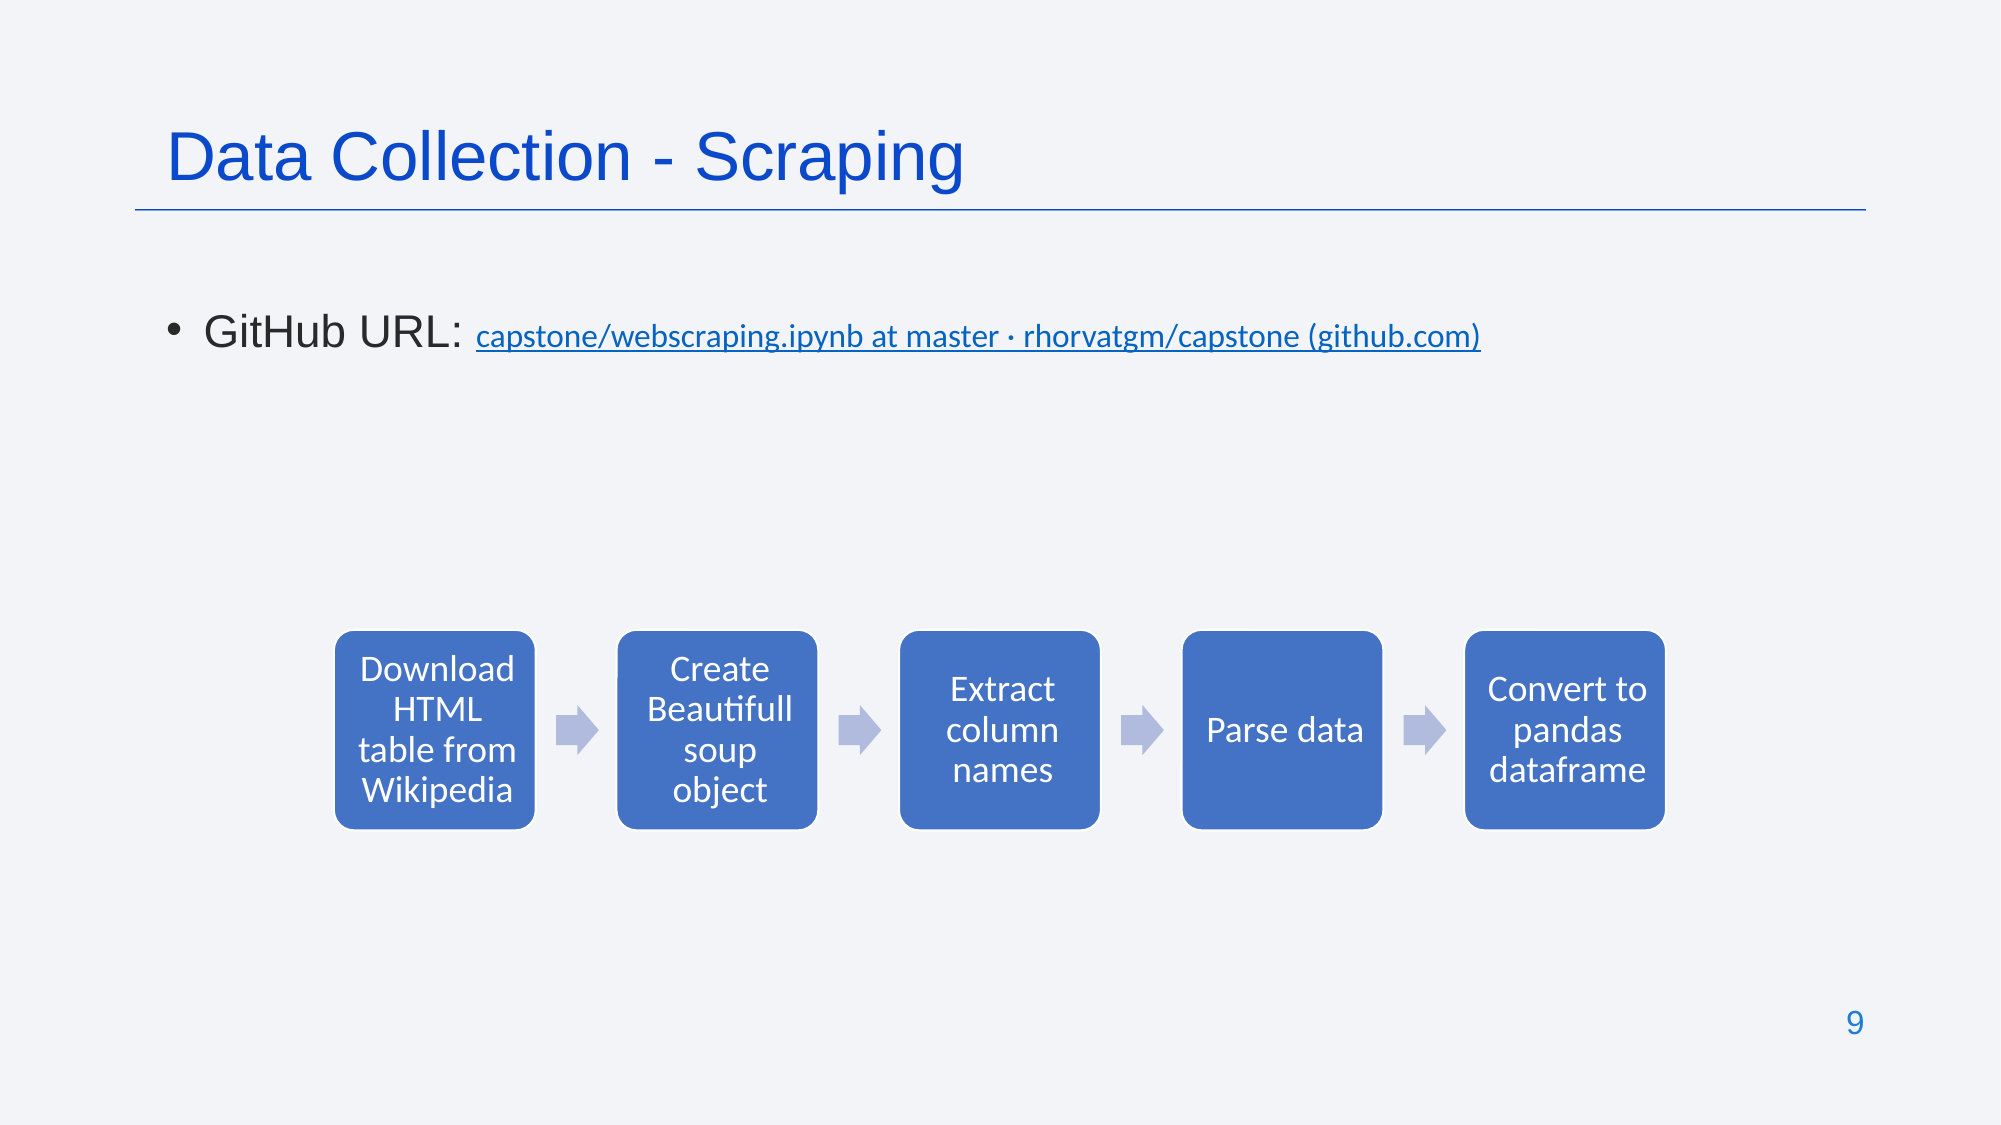

Data Collection - Scraping
GitHub URL: capstone/webscraping.ipynb at master · rhorvatgm/capstone (github.com)
Download HTML table from Wikipedia

Create Beautifull soup object

Extract column names

Parse data

Convert to pandas dataframe
9